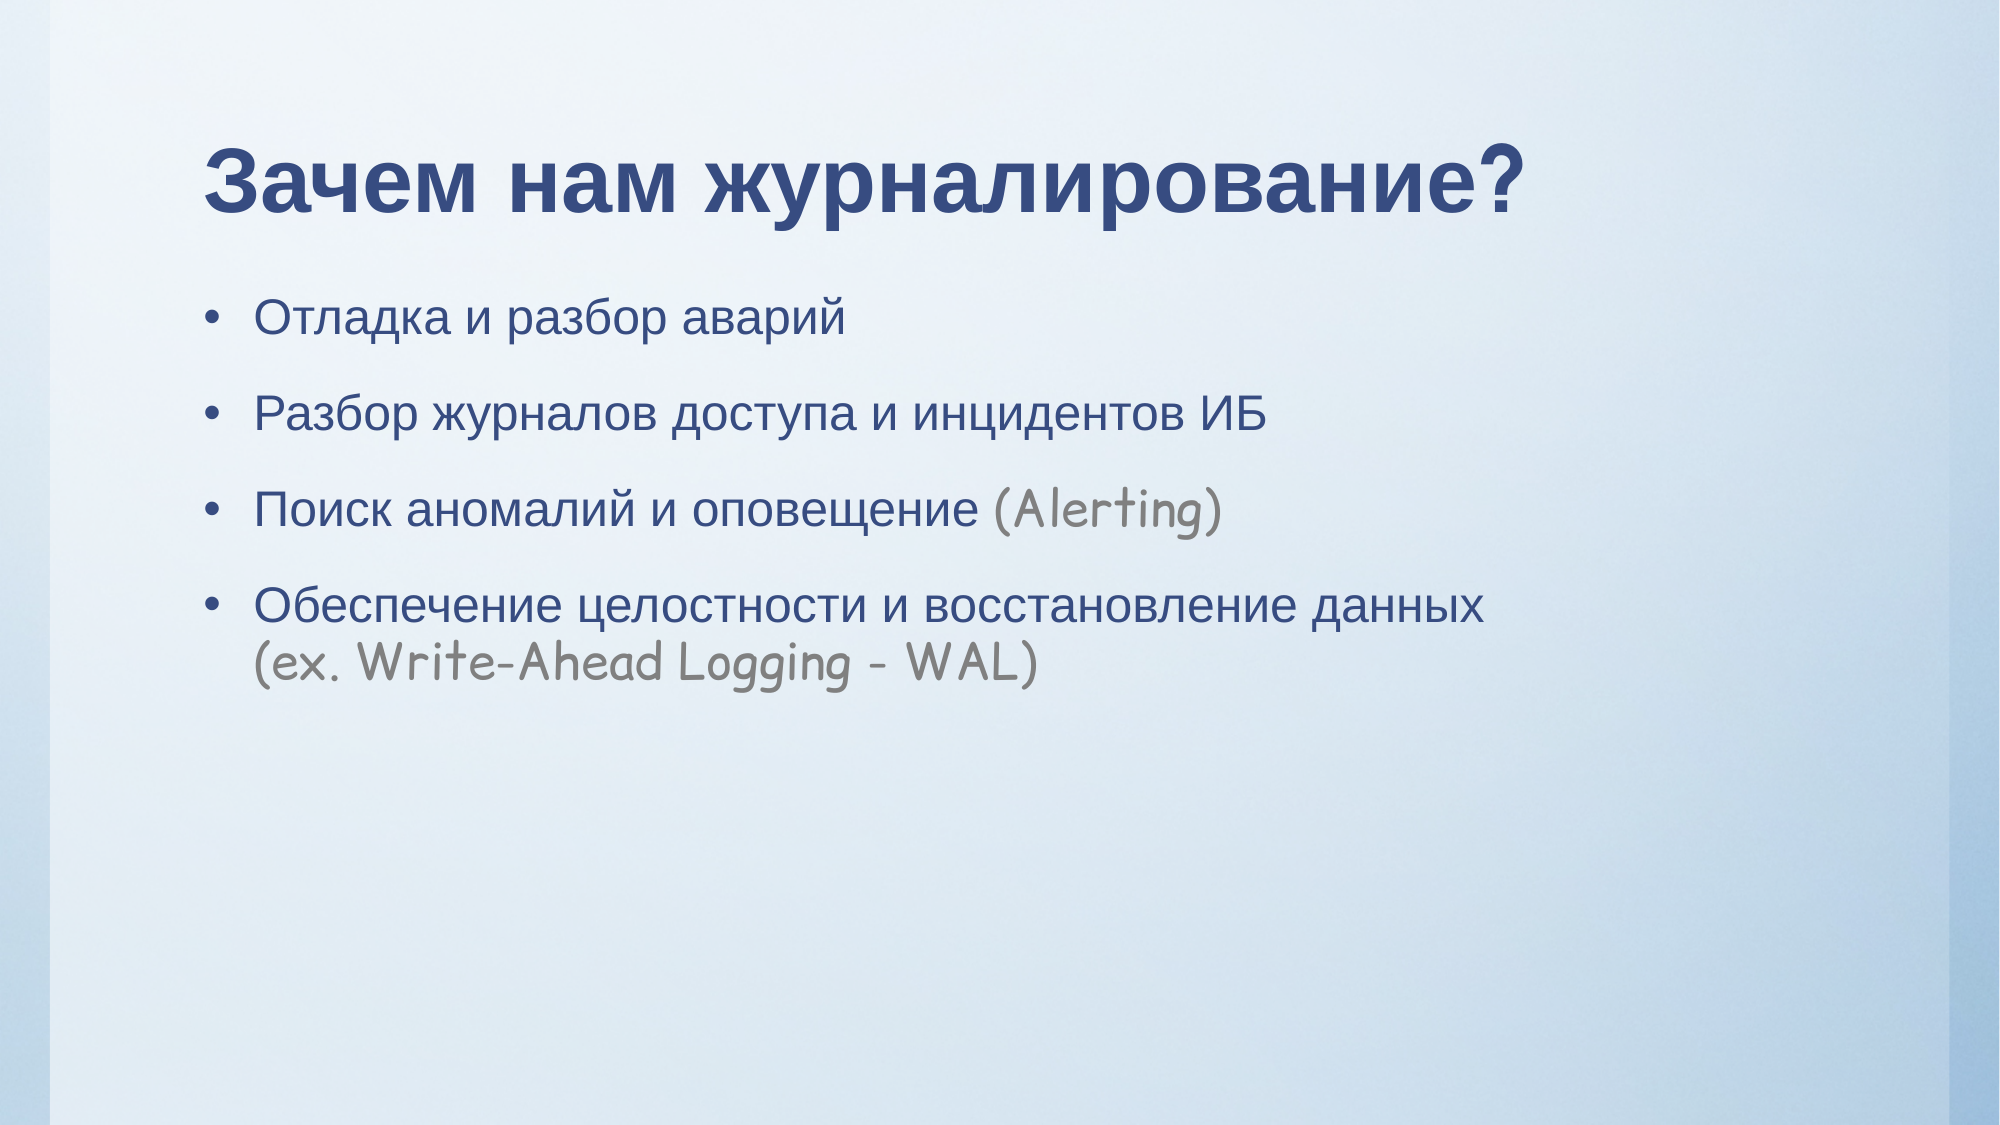

# Зачем нам журналирование?
Отладка и разбор аварий
Разбор журналов доступа и инцидентов ИБ
Поиск аномалий и оповещение (Alerting)
Обеспечение целостности и восстановление данных
(ex. Write-Ahead Logging - WAL)